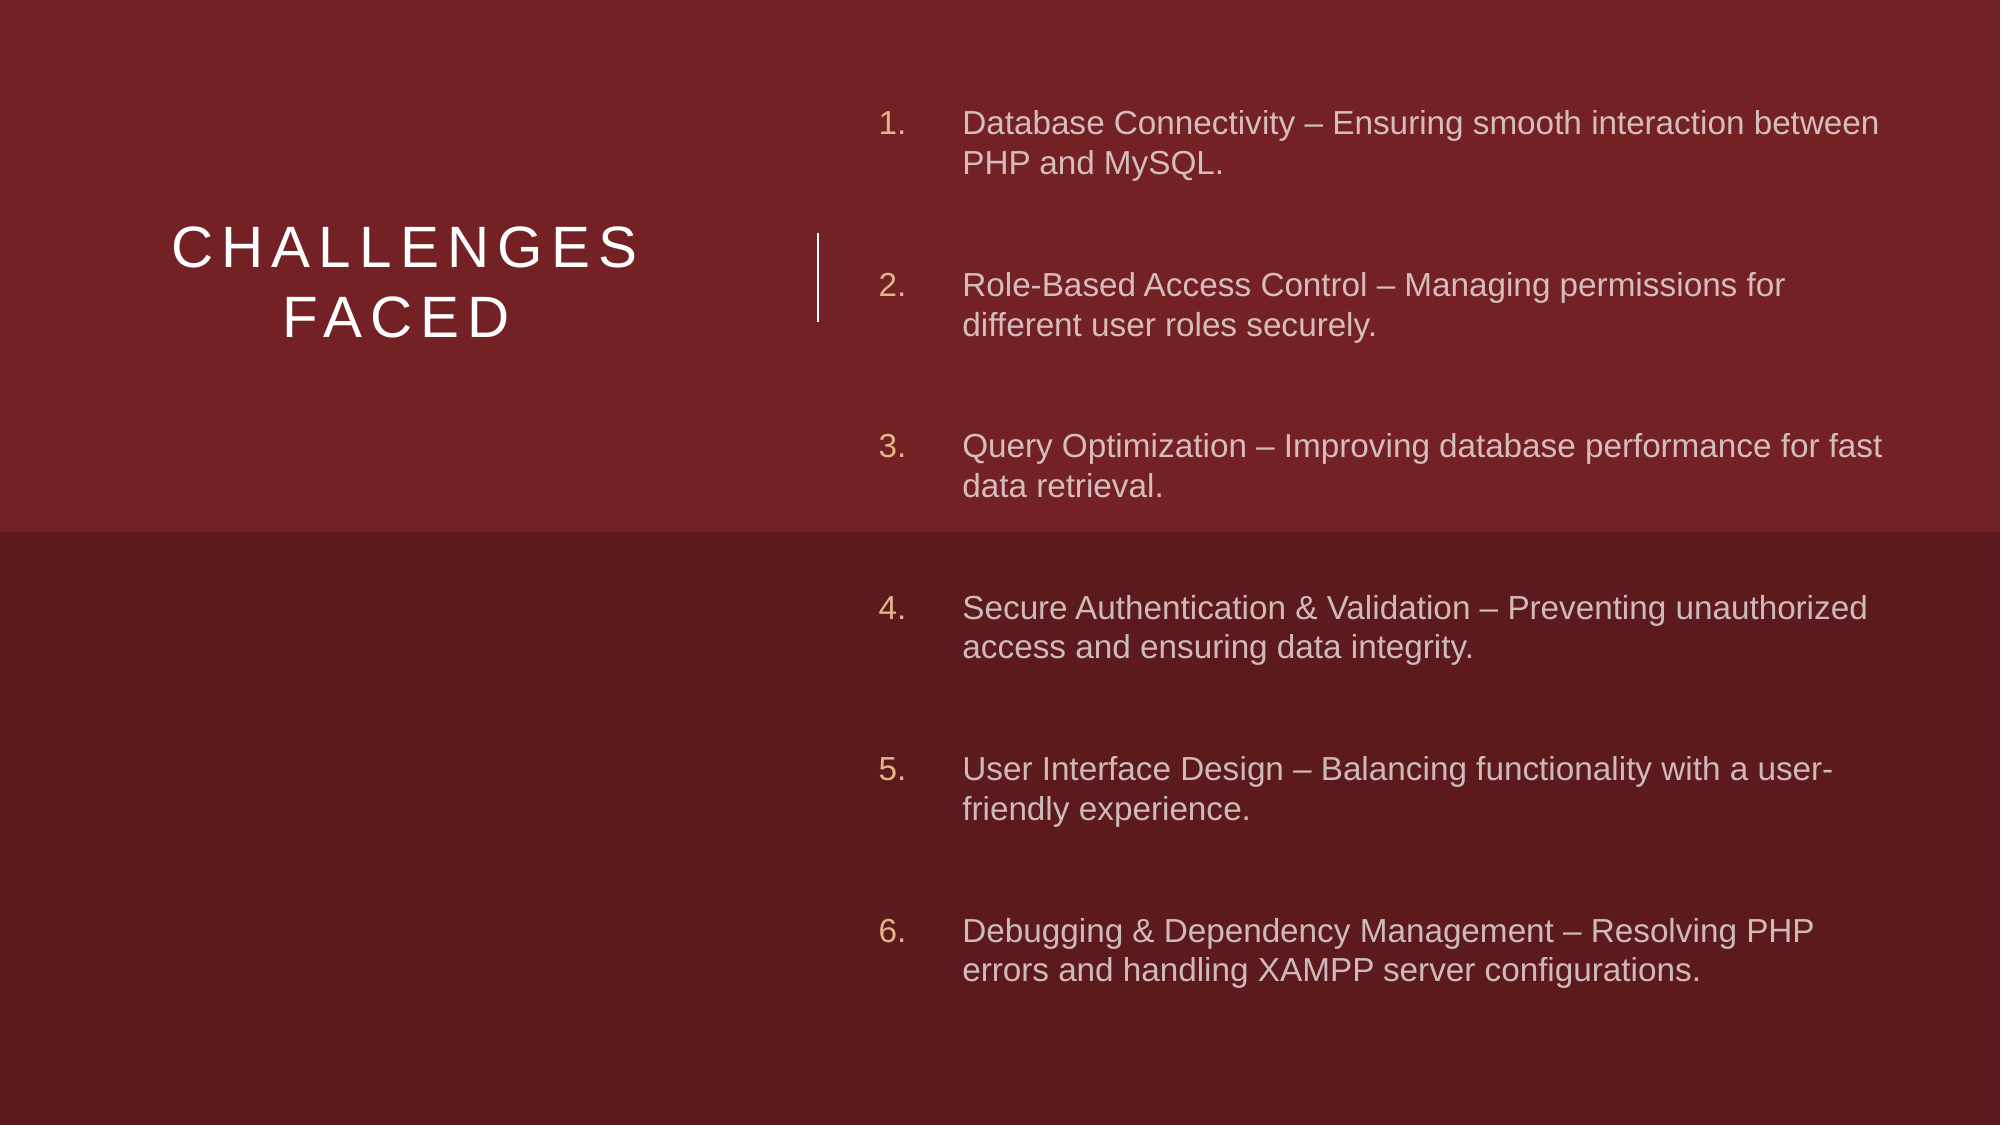

Database Connectivity – Ensuring smooth interaction between PHP and MySQL.

Role-Based Access Control – Managing permissions for different user roles securely.

Query Optimization – Improving database performance for fast data retrieval.

Secure Authentication & Validation – Preventing unauthorized access and ensuring data integrity.

User Interface Design – Balancing functionality with a user-friendly experience.

Debugging & Dependency Management – Resolving PHP errors and handling XAMPP server configurations.
# Challenges Faced